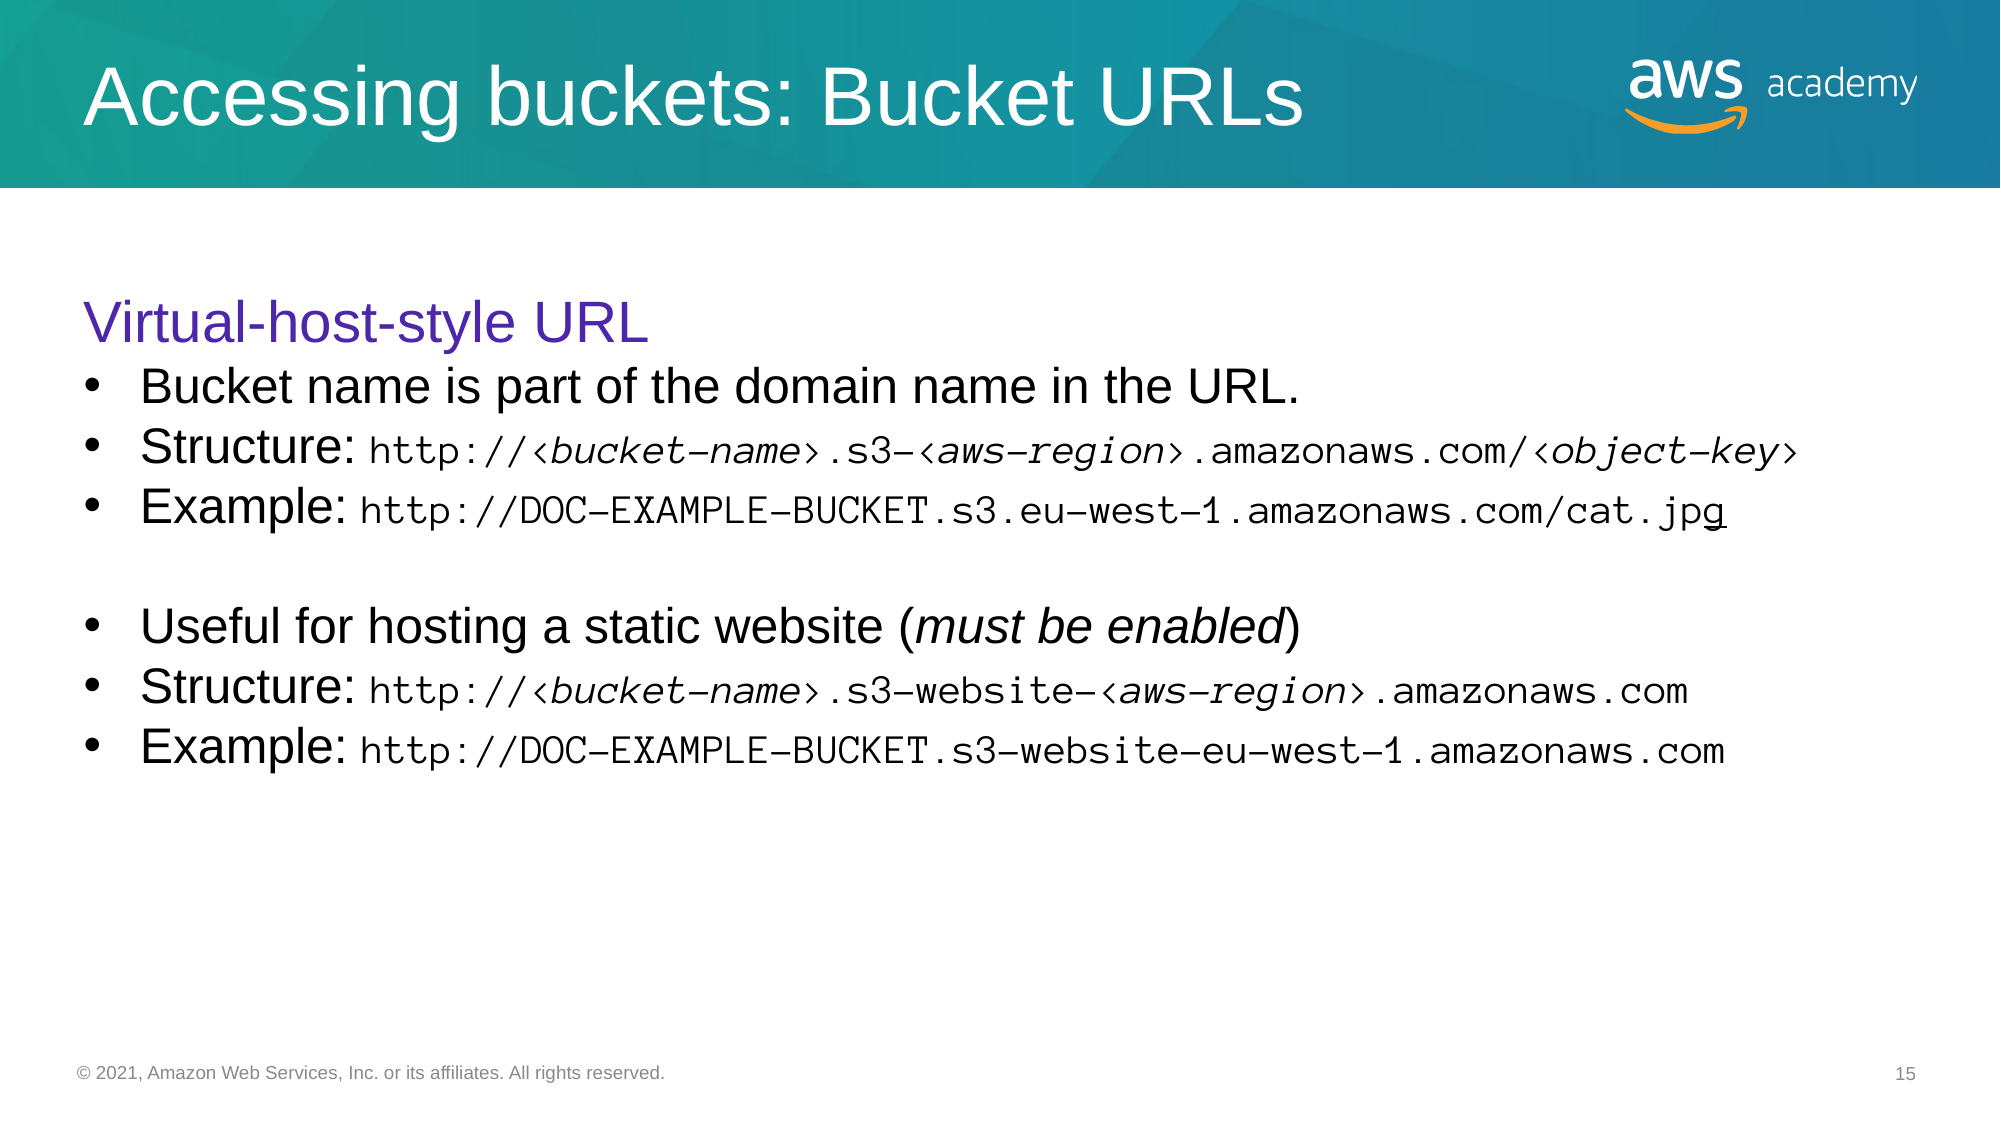

# Accessing buckets: Bucket URLs
Virtual-host-style URL
Bucket name is part of the domain name in the URL.
Structure: http://<bucket-name>.s3-<aws-region>.amazonaws.com/<object-key>
Example: http://DOC-EXAMPLE-BUCKET.s3.eu-west-1.amazonaws.com/cat.jpg

Useful for hosting a static website (must be enabled)
Structure: http://<bucket-name>.s3-website-<aws-region>.amazonaws.com
Example: http://DOC-EXAMPLE-BUCKET.s3-website-eu-west-1.amazonaws.com

15